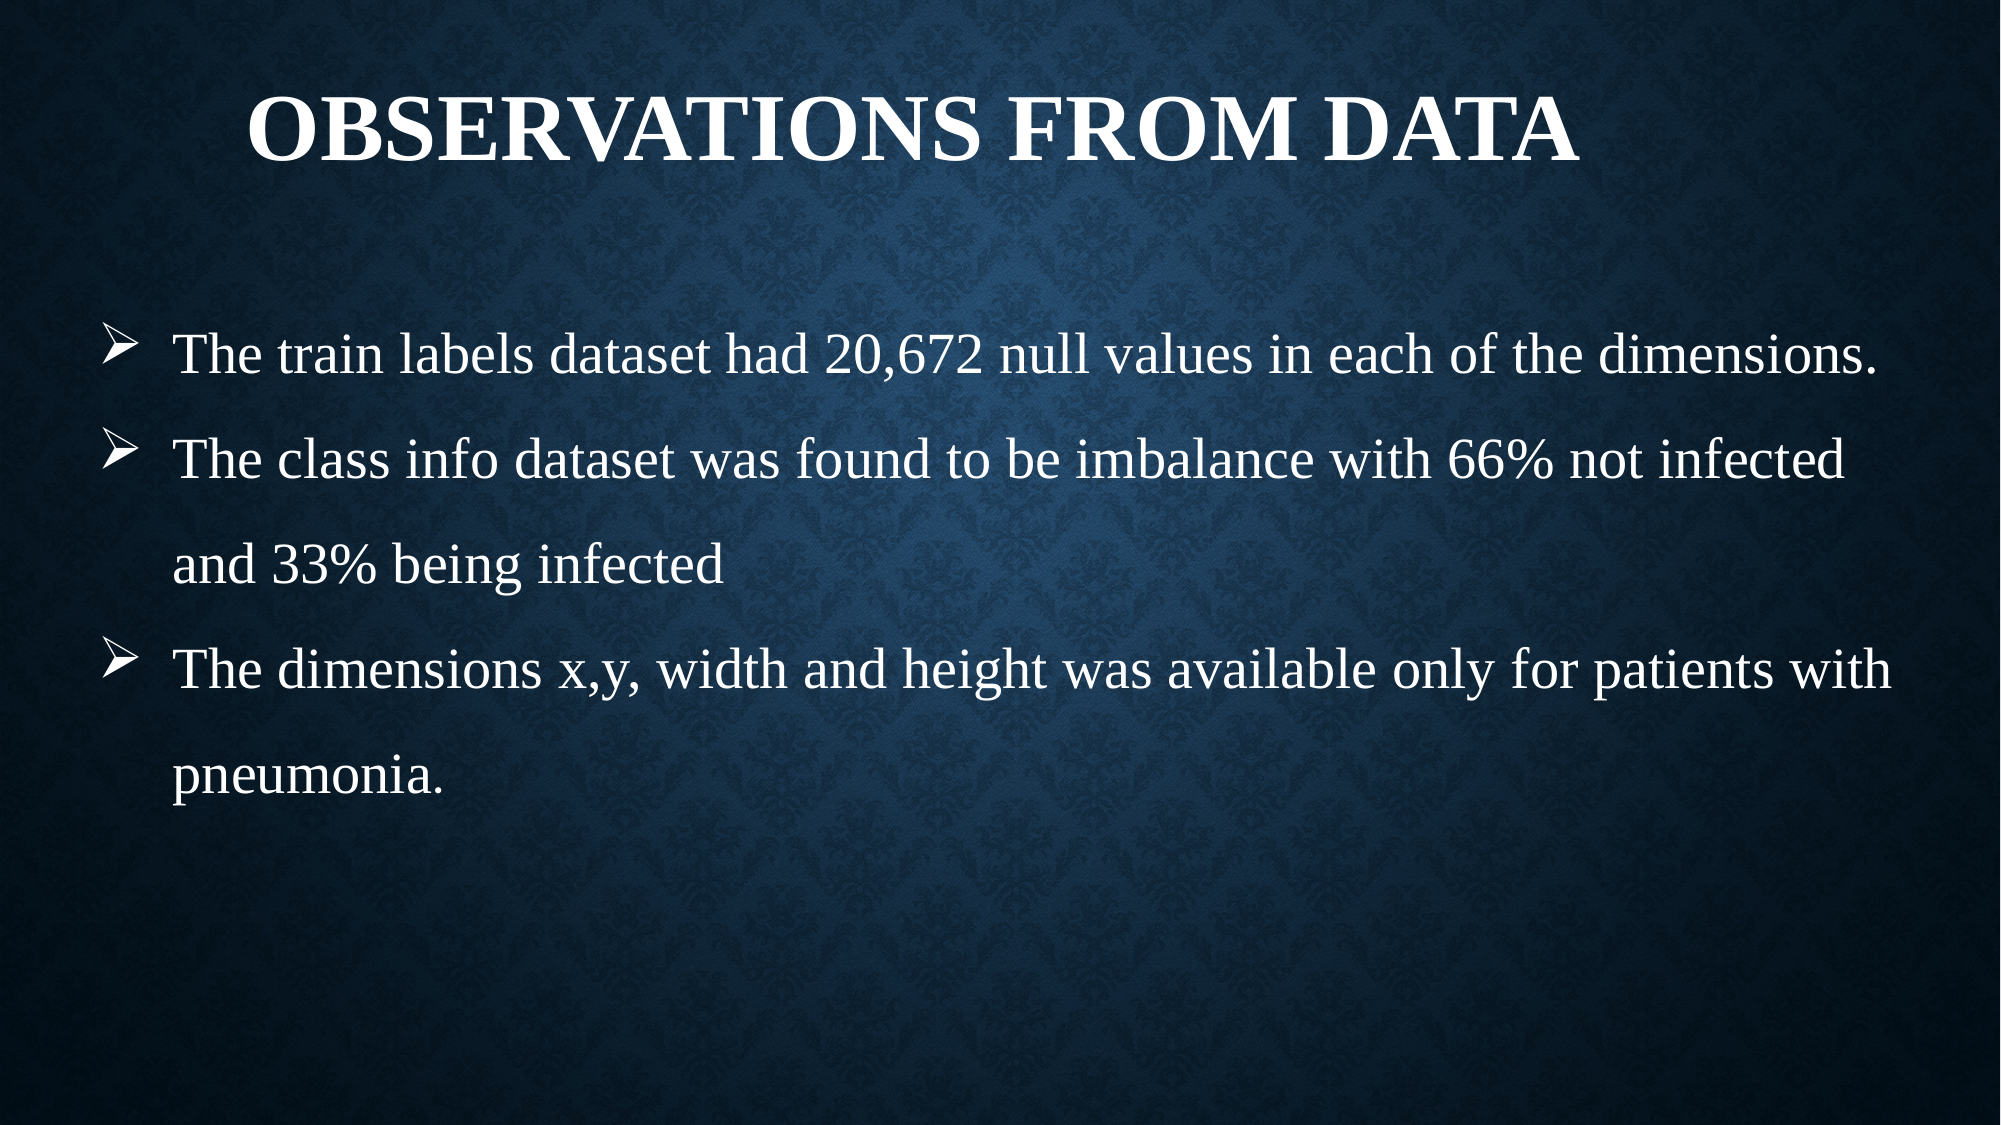

# OBSERVATIONS FROM DATA
The train labels dataset had 20,672 null values in each of the dimensions.
The class info dataset was found to be imbalance with 66% not infected and 33% being infected
The dimensions x,y, width and height was available only for patients with pneumonia.